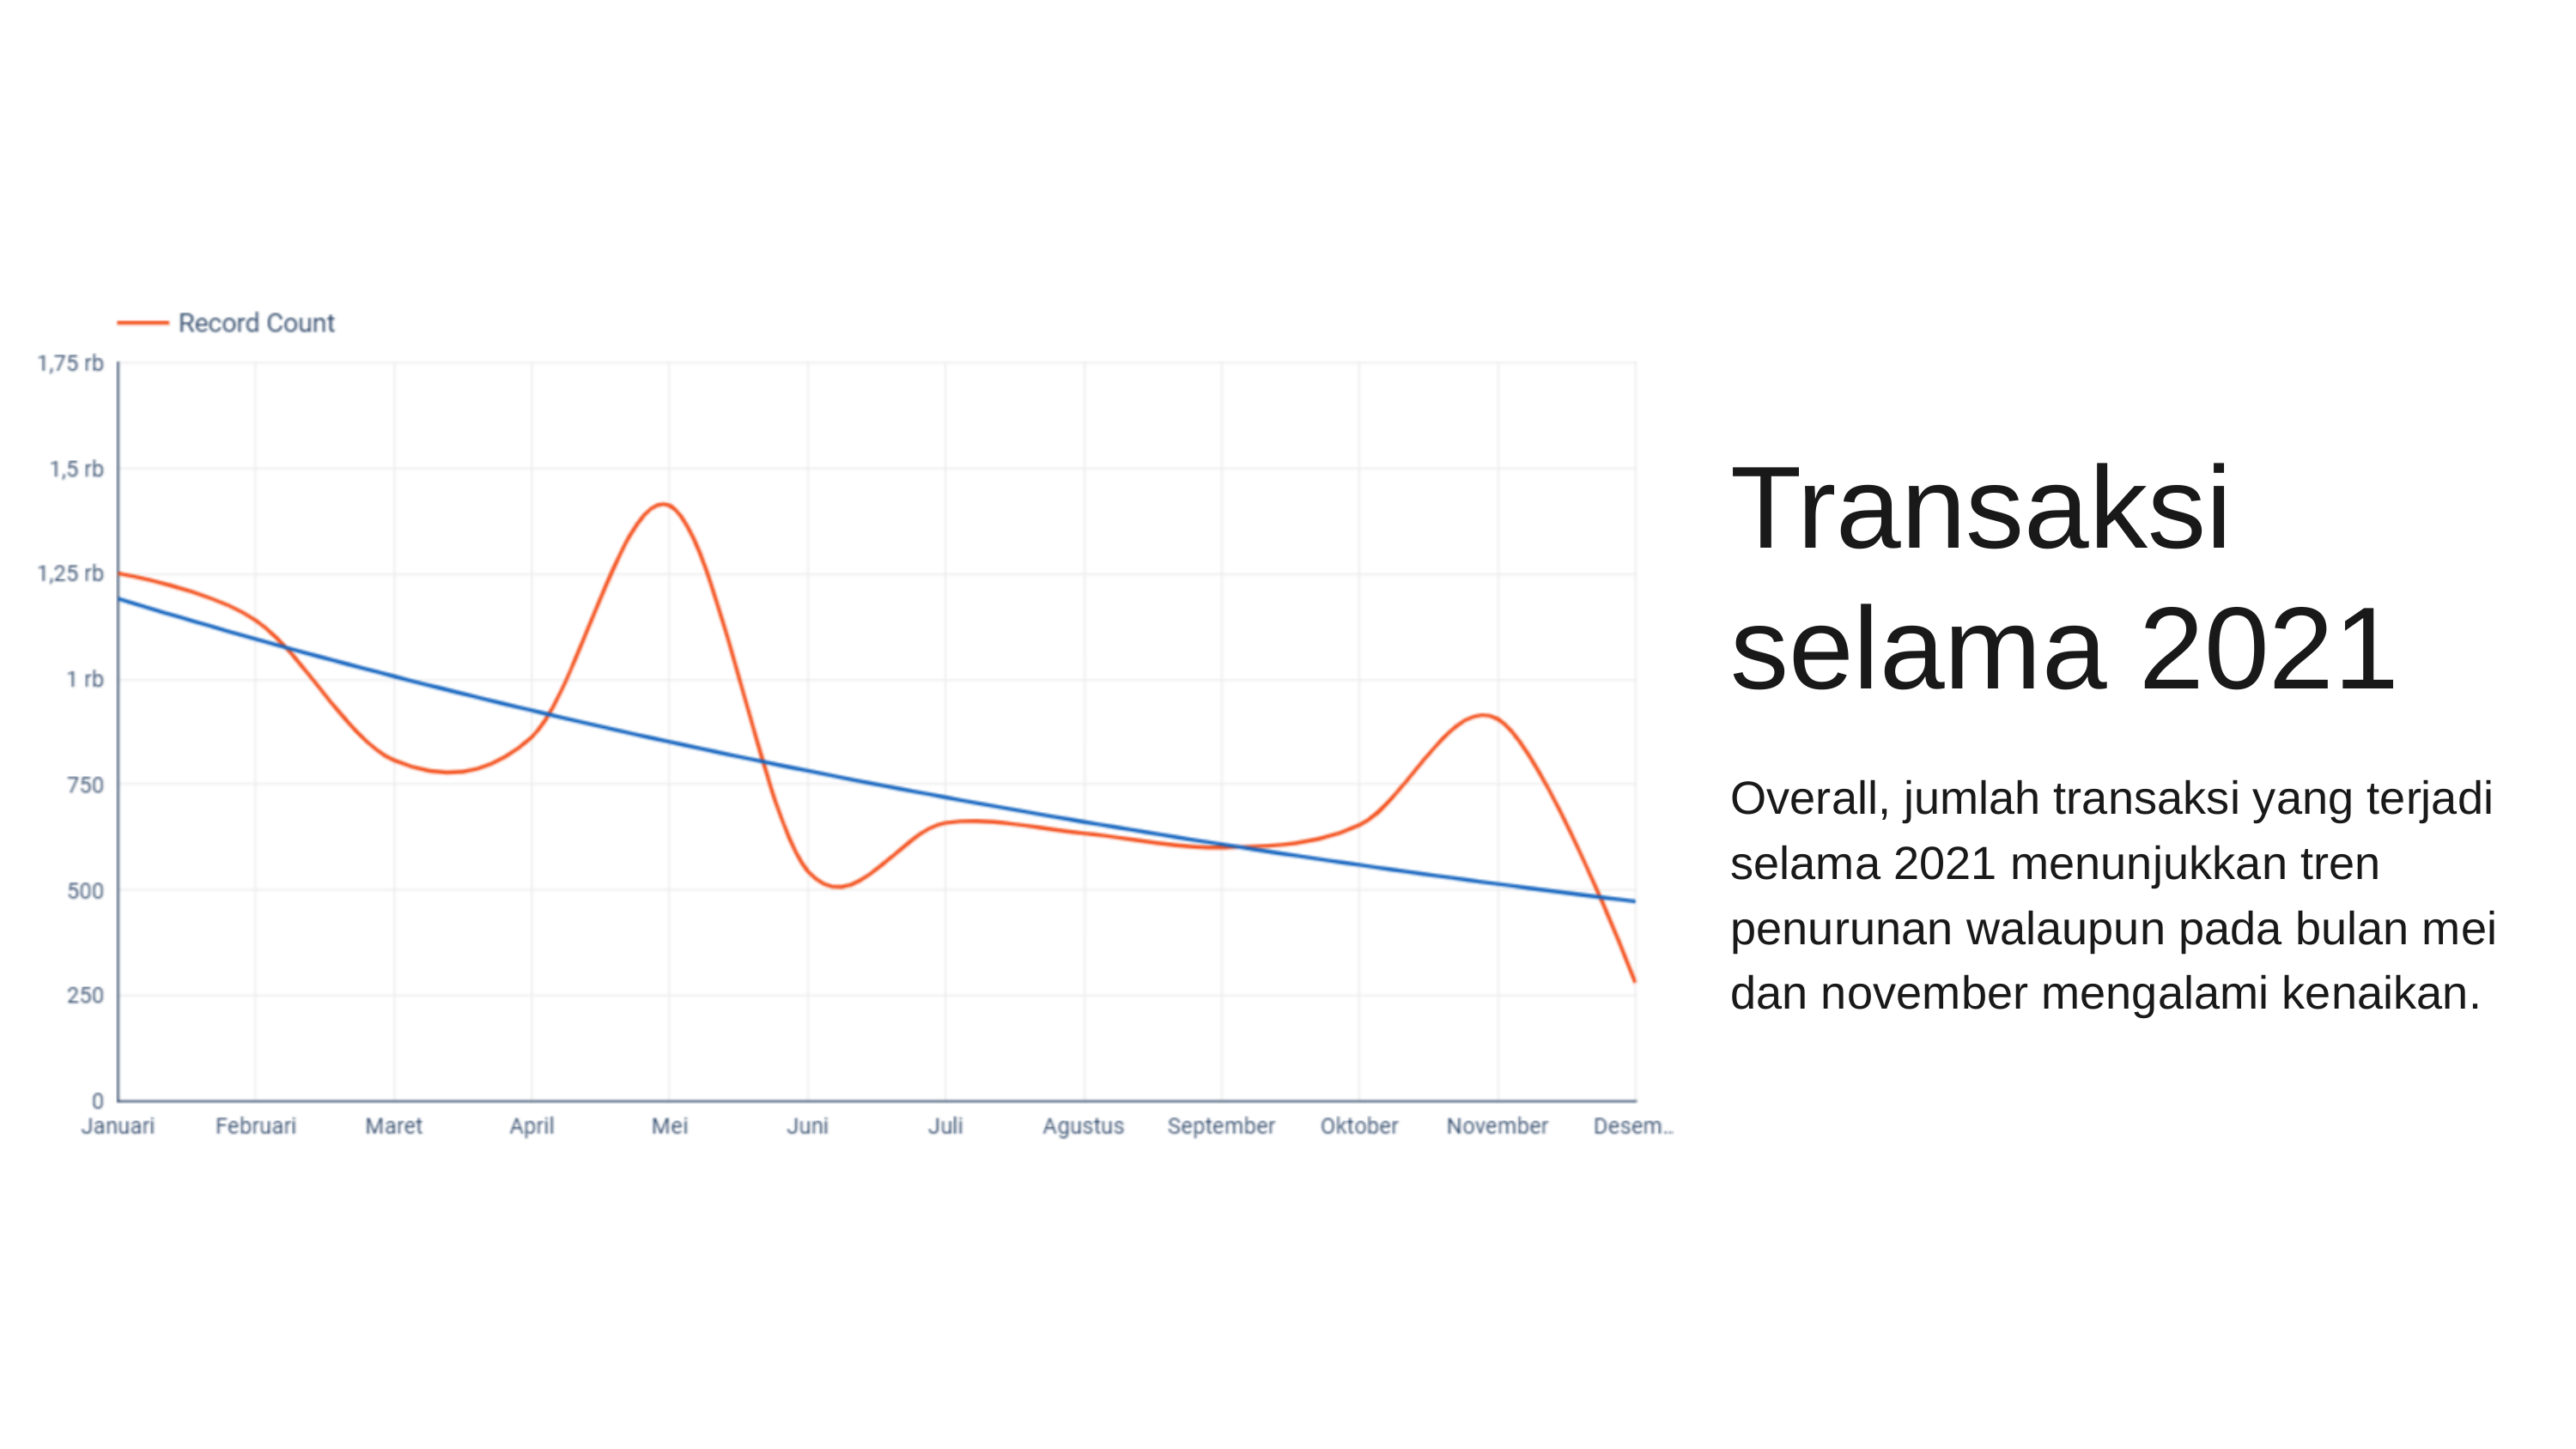

Transaksi selama 2021

Overall, jumlah transaksi yang terjadi selama 2021 menunjukkan tren penurunan walaupun pada bulan mei dan november mengalami kenaikan.